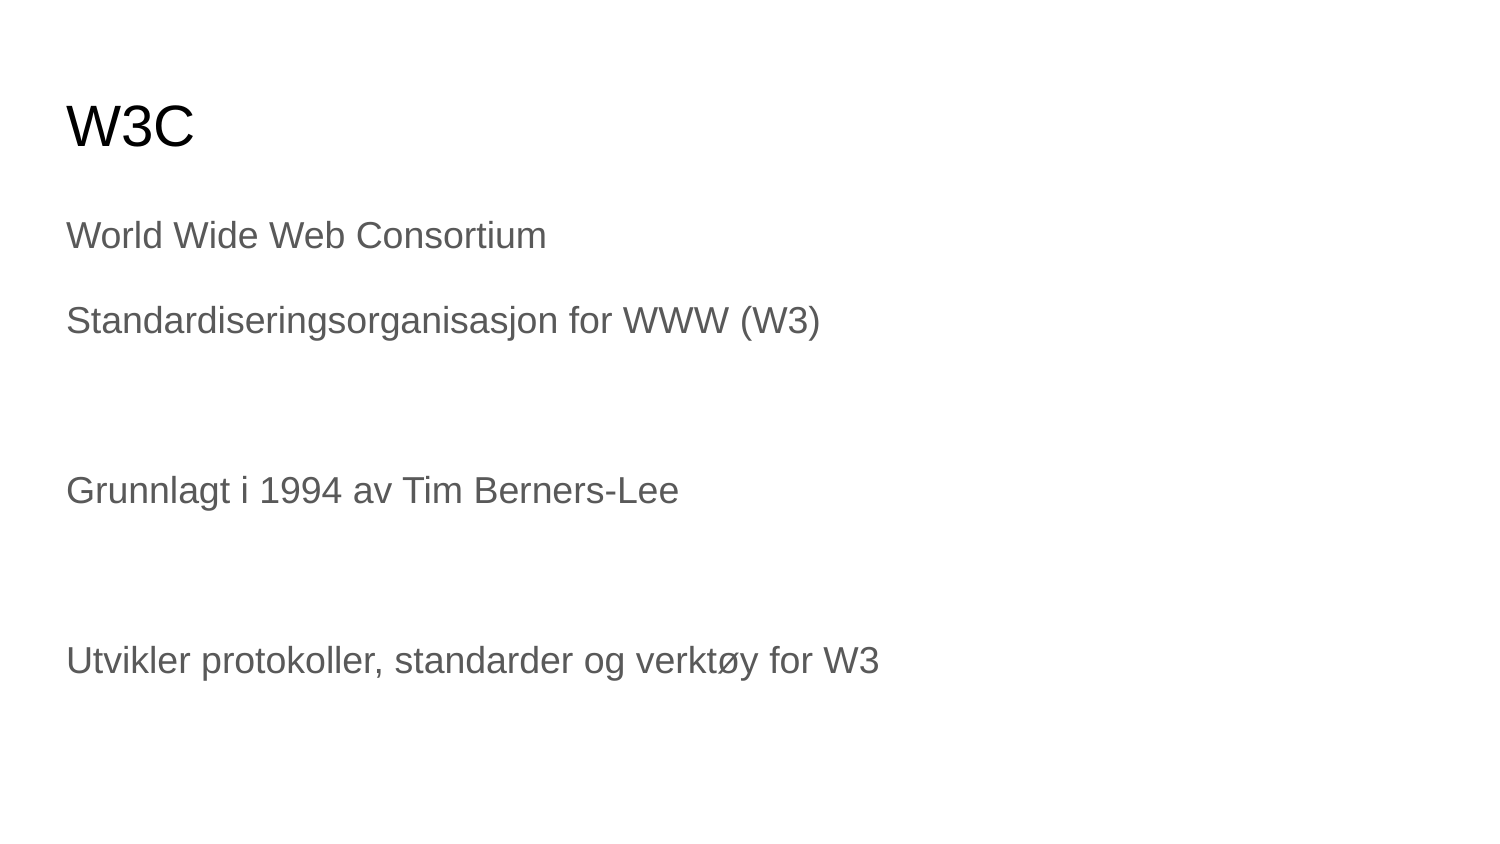

# W3C
World Wide Web Consortium
Standardiseringsorganisasjon for WWW (W3)

Grunnlagt i 1994 av Tim Berners-Lee

Utvikler protokoller, standarder og verktøy for W3